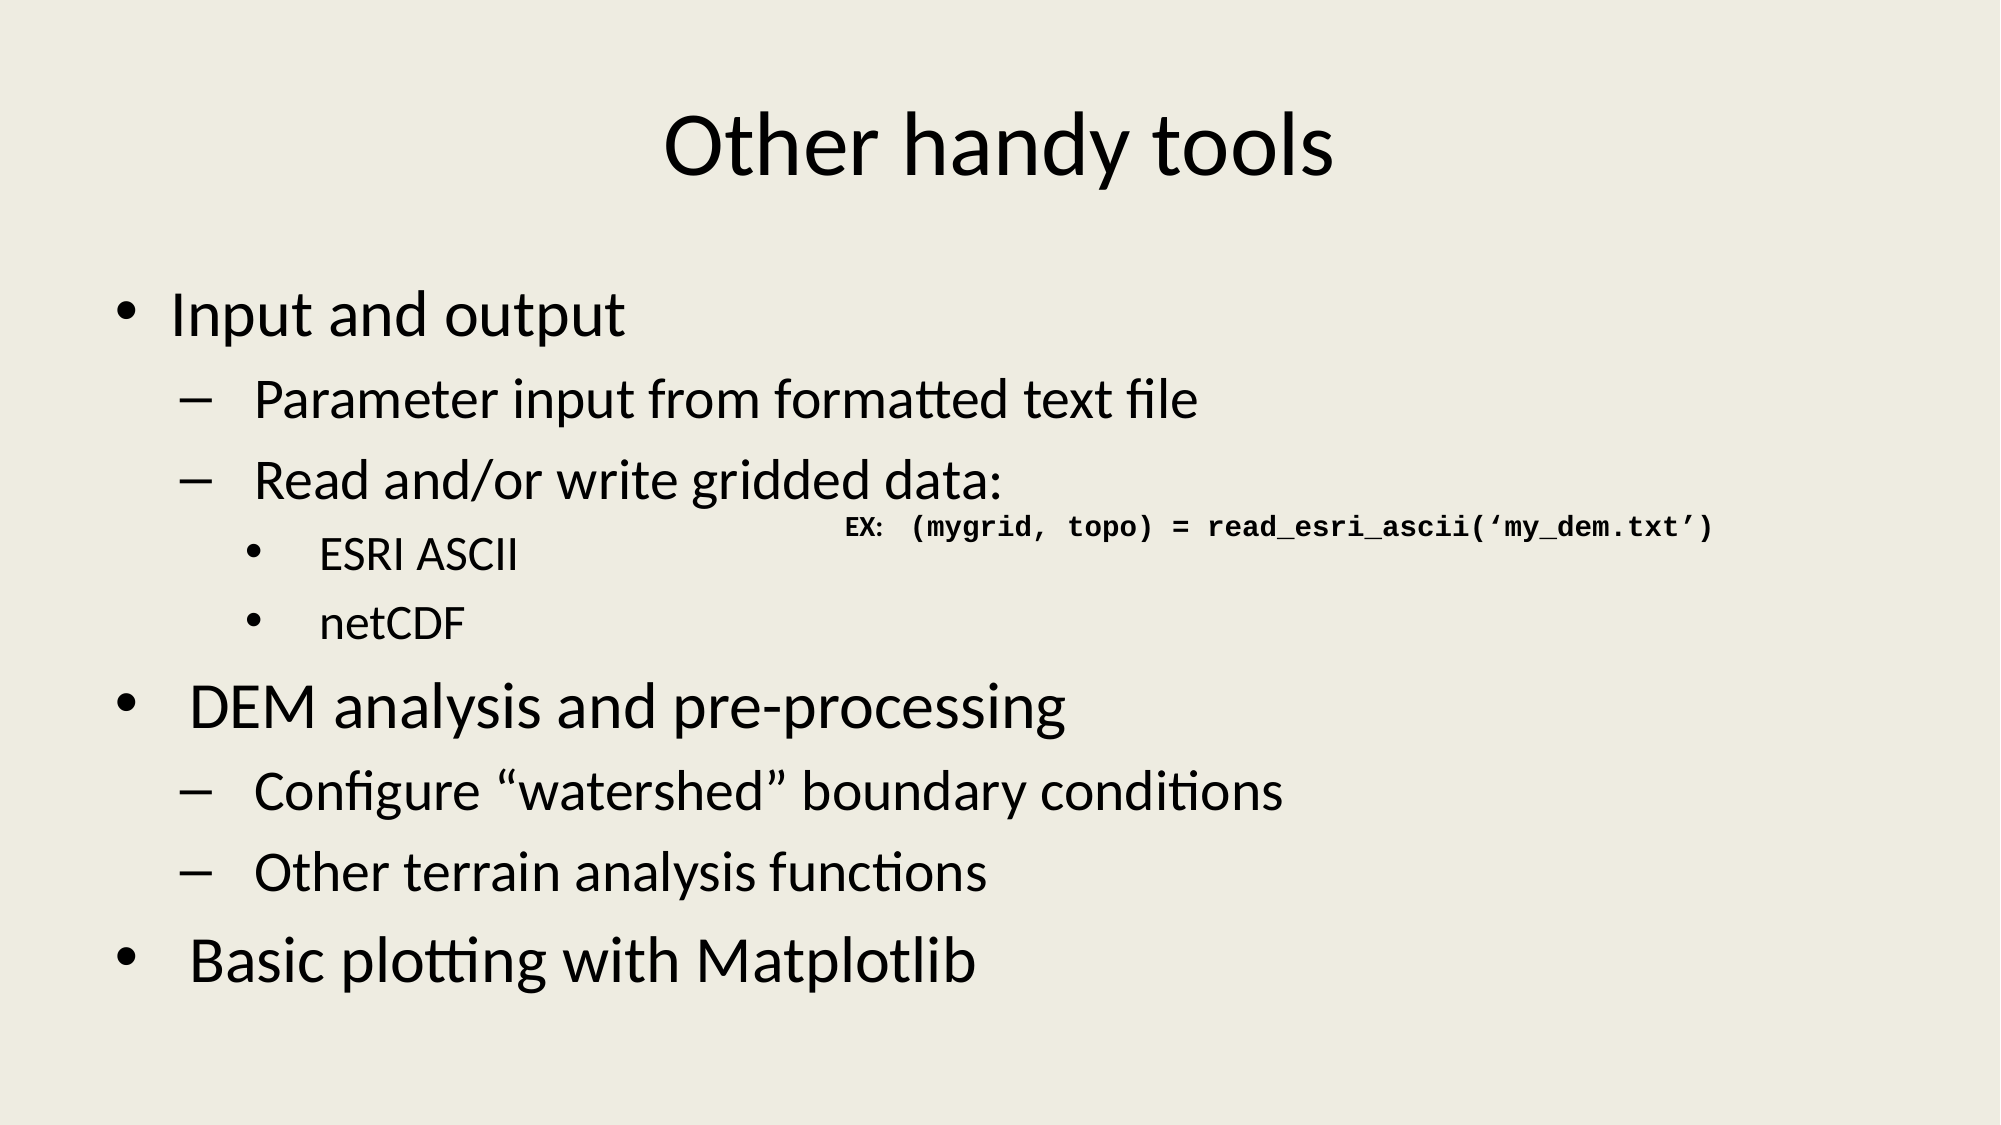

# Other handy tools
Input and output
Parameter input from formatted text file
Read and/or write gridded data:
ESRI ASCII
netCDF
DEM analysis and pre-processing
Configure “watershed” boundary conditions
Other terrain analysis functions
Basic plotting with Matplotlib
EX:    (mygrid, topo) = read_esri_ascii(‘my_dem.txt’)